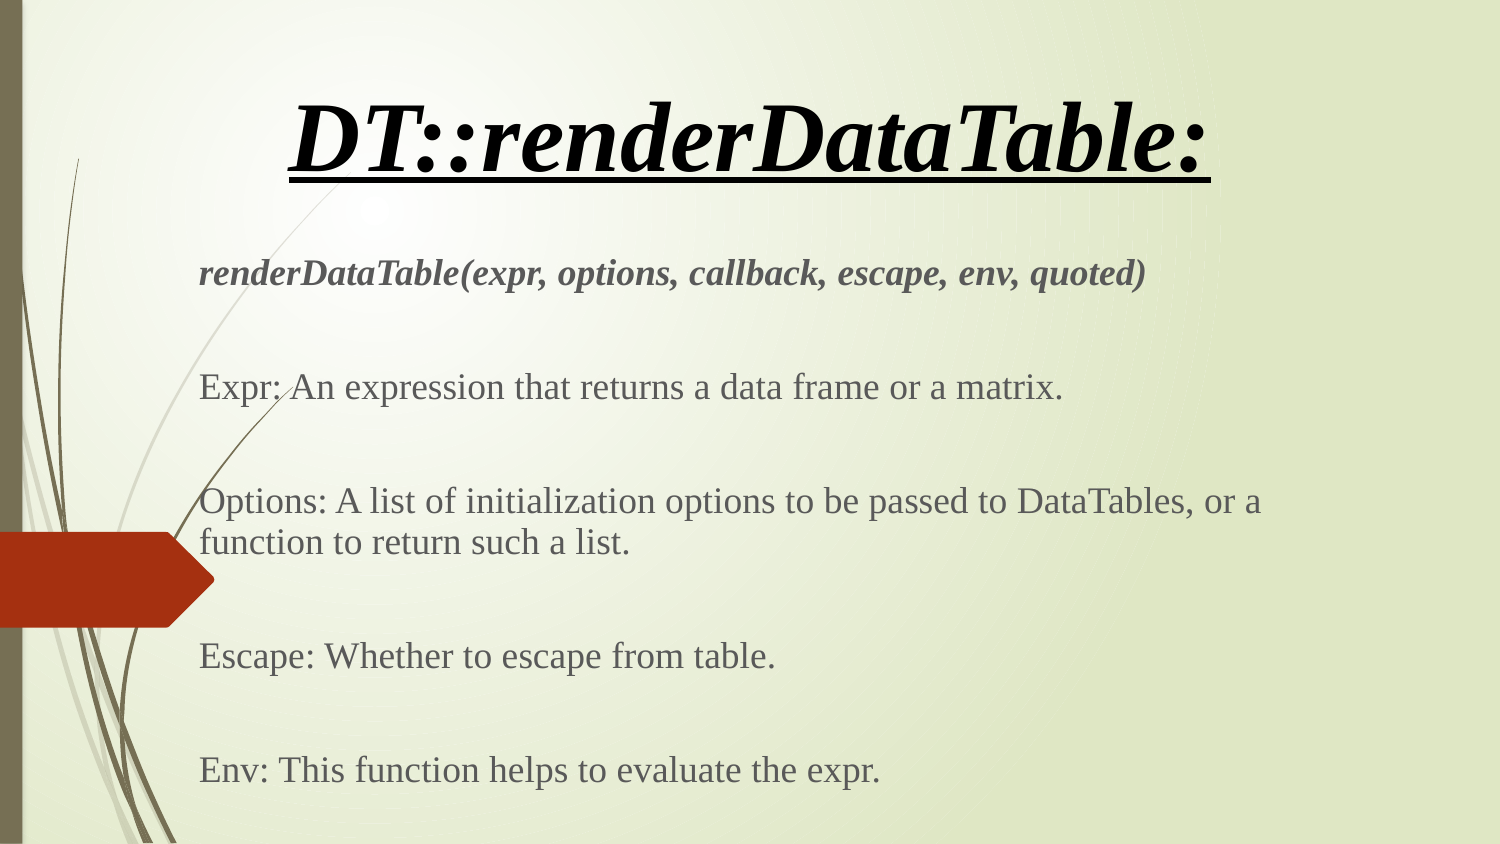

# DT::renderDataTable:
renderDataTable(expr, options, callback, escape, env, quoted)

Expr: An expression that returns a data frame or a matrix.

Options: A list of initialization options to be passed to DataTables, or a function to return such a list.

Escape: Whether to escape from table.

Env: This function helps to evaluate the expr.